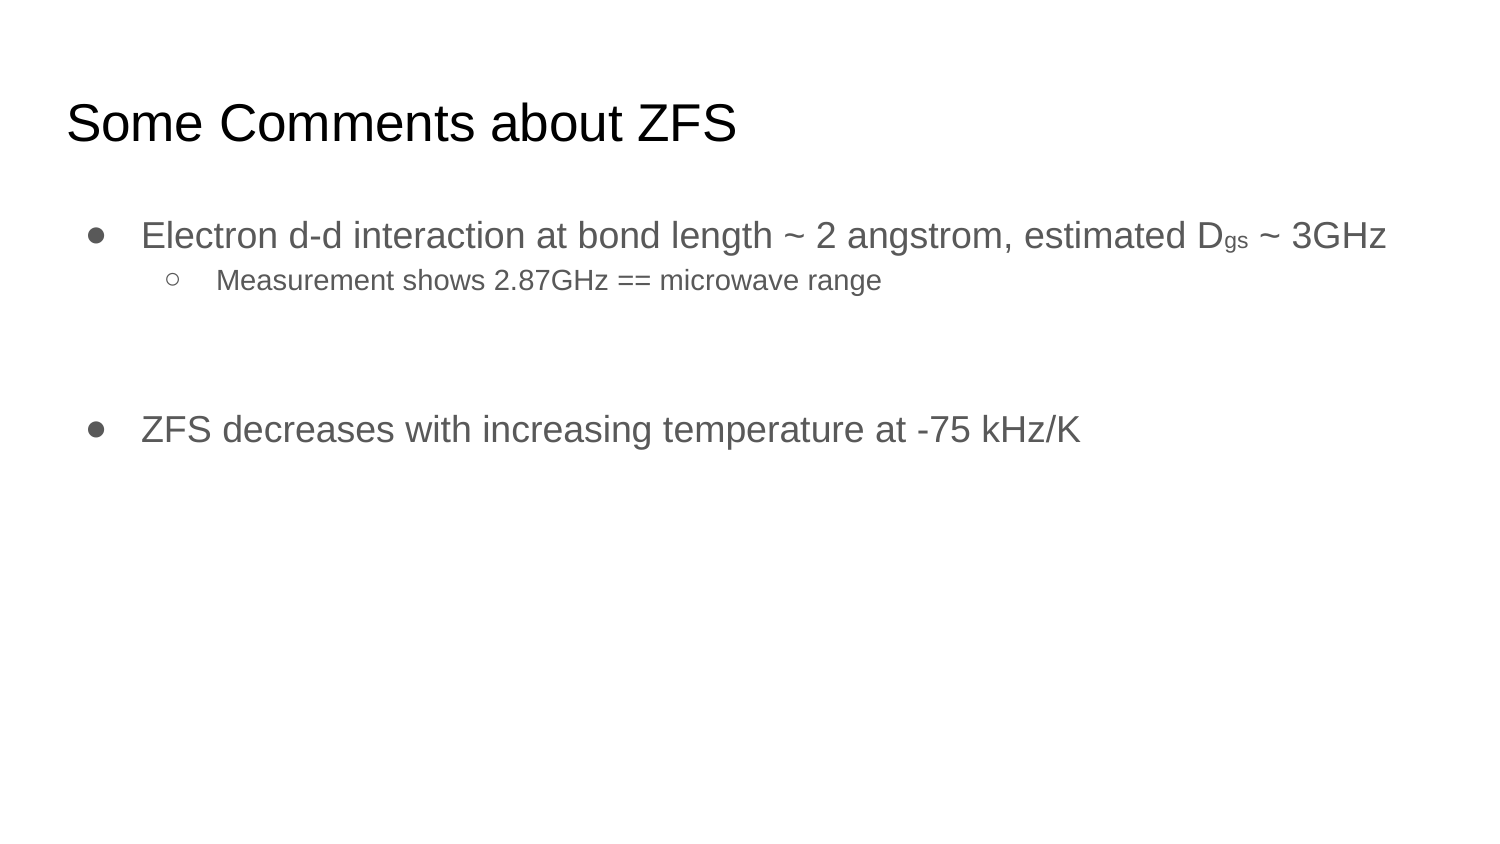

# Some Comments about ZFS
Electron d-d interaction at bond length ~ 2 angstrom, estimated Dgs ~ 3GHz
Measurement shows 2.87GHz == microwave range

ZFS decreases with increasing temperature at -75 kHz/K